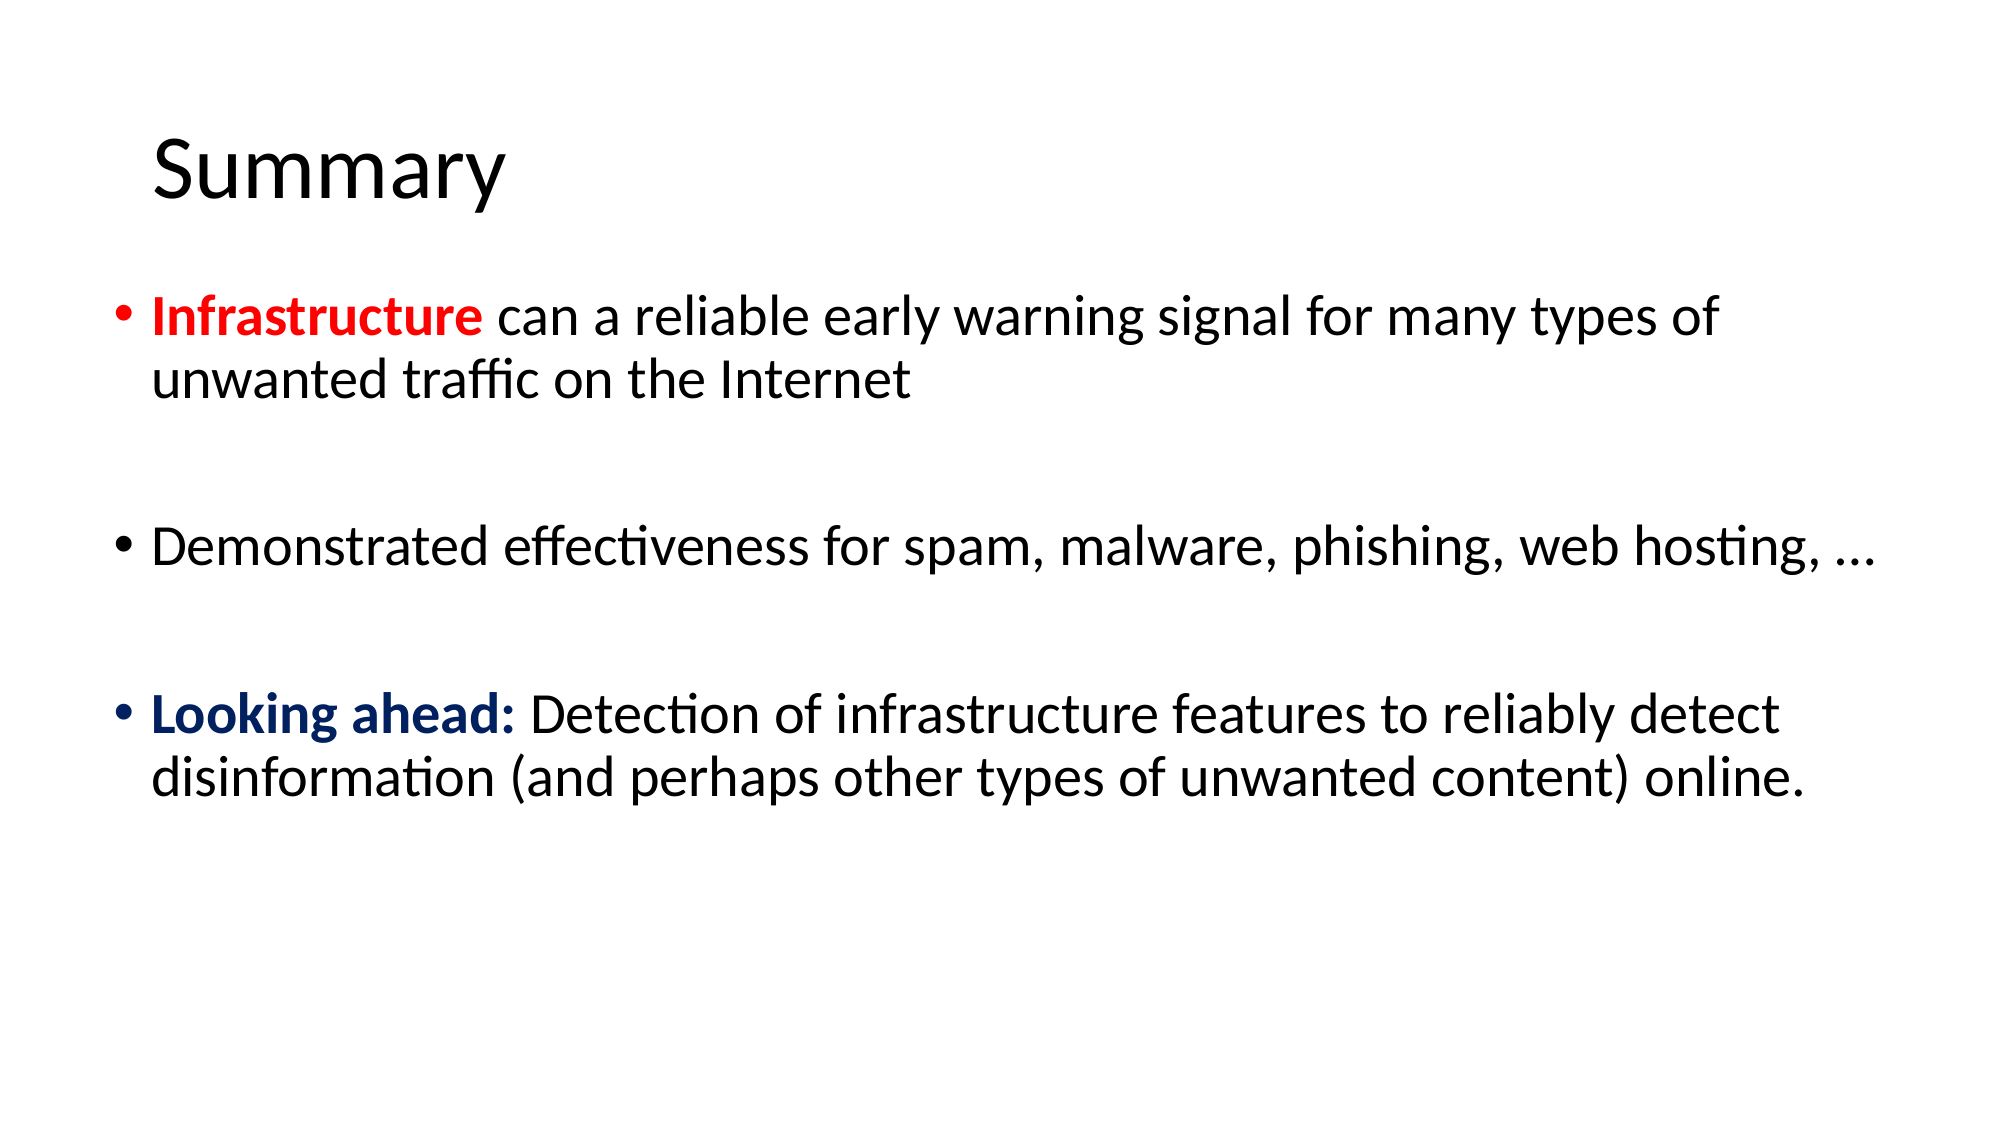

# Summary
Infrastructure can a reliable early warning signal for many types of unwanted traffic on the Internet

Demonstrated effectiveness for spam, malware, phishing, web hosting, …

Looking ahead: Detection of infrastructure features to reliably detect disinformation (and perhaps other types of unwanted content) online.